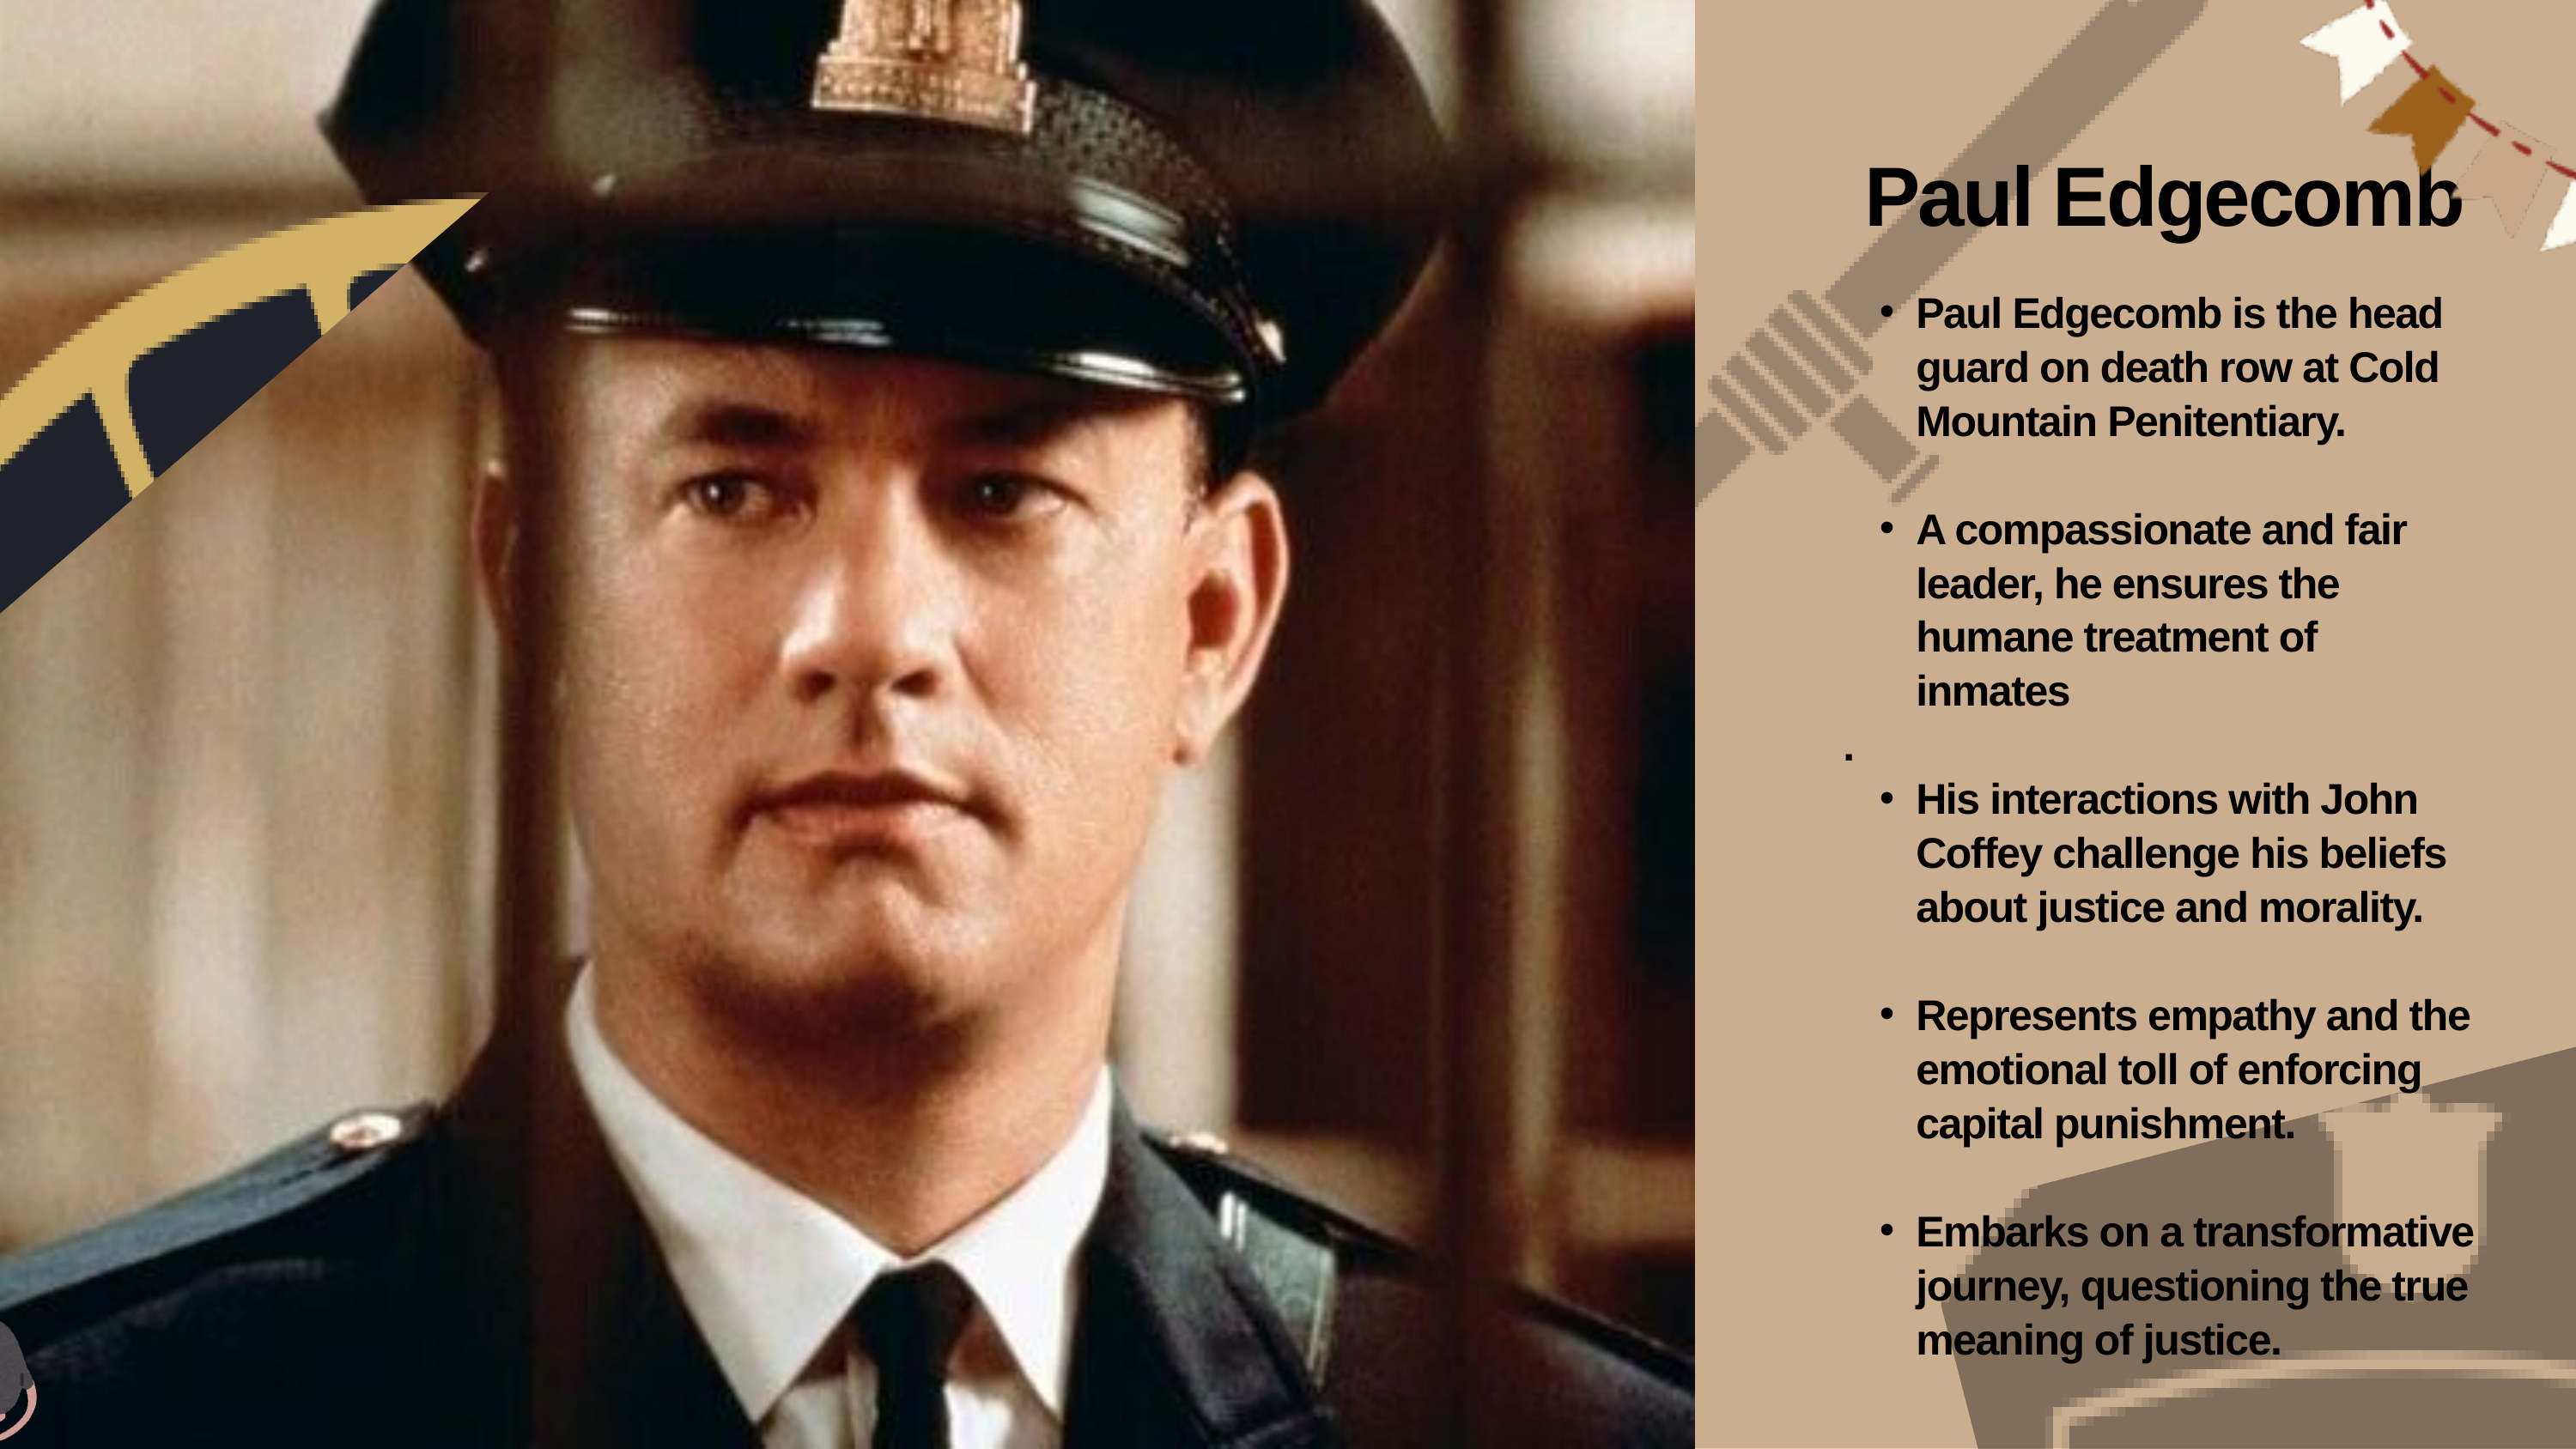

Paul Edgecomb
Paul Edgecomb is the head guard on death row at Cold Mountain Penitentiary.

A compassionate and fair leader, he ensures the humane treatment of inmates
.
His interactions with John Coffey challenge his beliefs about justice and morality.

Represents empathy and the emotional toll of enforcing capital punishment.

Embarks on a transformative journey, questioning the true meaning of justice.

Paul Edgecomb in the Miles